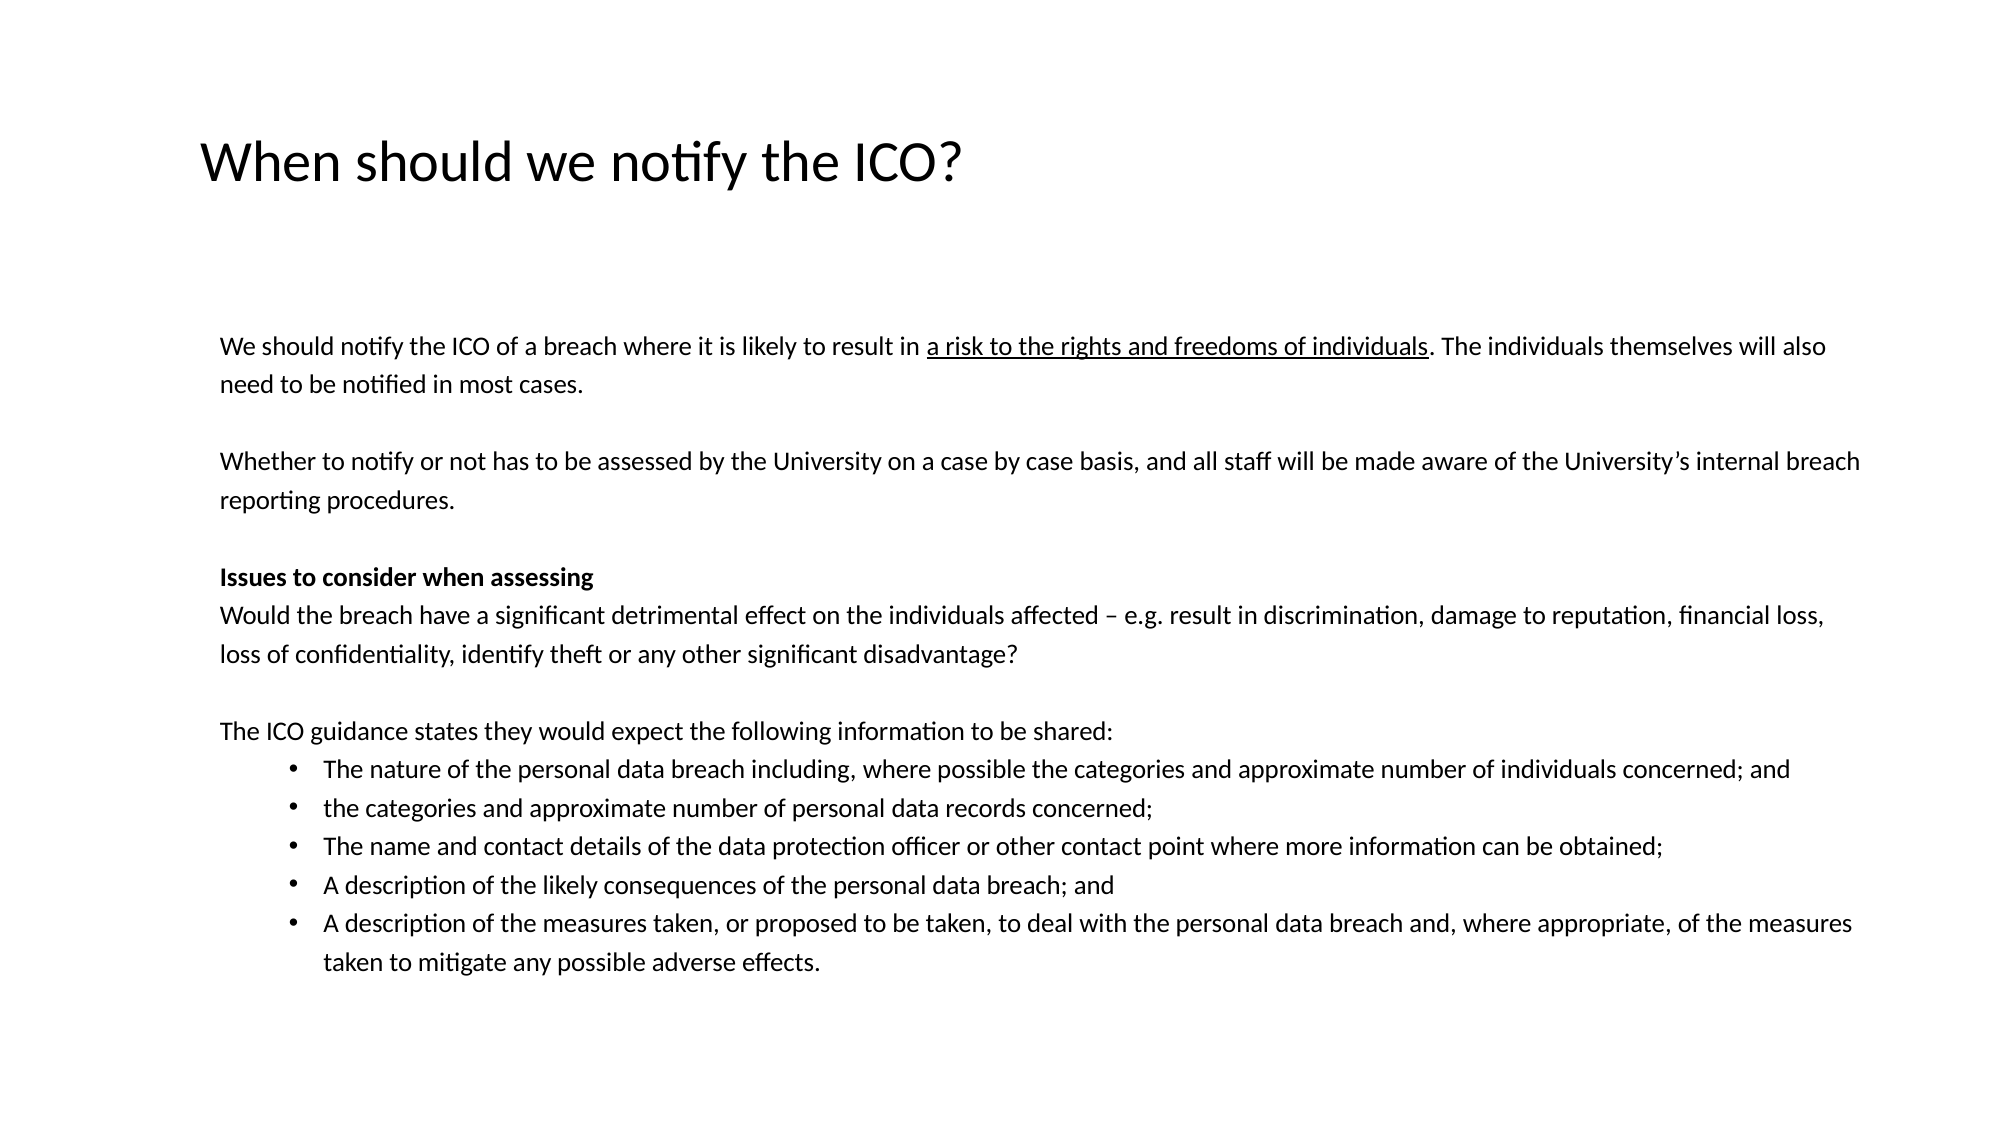

# When should we notify the ICO?
We should notify the ICO of a breach where it is likely to result in a risk to the rights and freedoms of individuals. The individuals themselves will also need to be notified in most cases.

Whether to notify or not has to be assessed by the University on a case by case basis, and all staff will be made aware of the University’s internal breach reporting procedures.

Issues to consider when assessing
Would the breach have a significant detrimental effect on the individuals affected – e.g. result in discrimination, damage to reputation, financial loss, loss of confidentiality, identify theft or any other significant disadvantage?

The ICO guidance states they would expect the following information to be shared:
The nature of the personal data breach including, where possible the categories and approximate number of individuals concerned; and
the categories and approximate number of personal data records concerned;
The name and contact details of the data protection officer or other contact point where more information can be obtained;
A description of the likely consequences of the personal data breach; and
A description of the measures taken, or proposed to be taken, to deal with the personal data breach and, where appropriate, of the measures taken to mitigate any possible adverse effects.